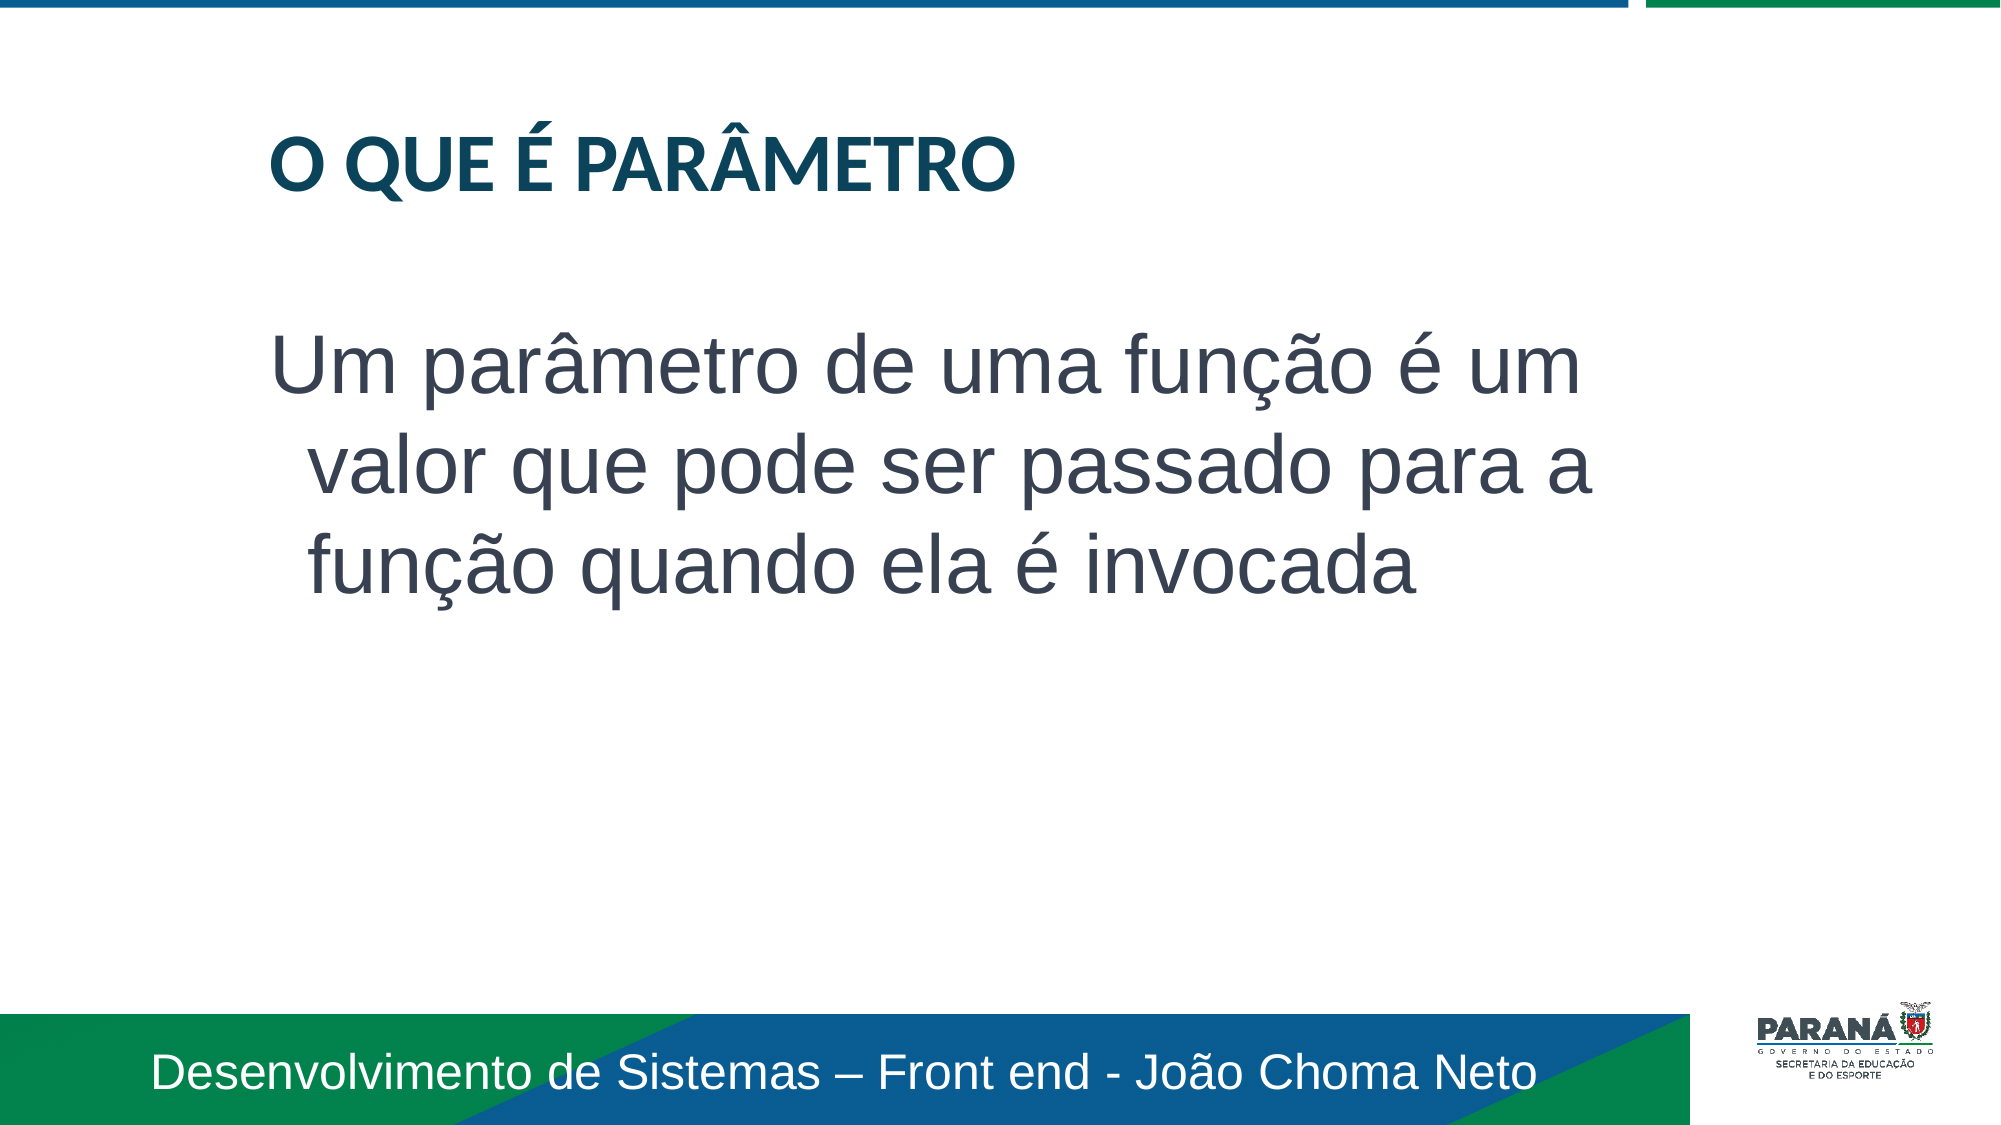

O QUE É PARÂMETRO
Um parâmetro de uma função é um valor que pode ser passado para a função quando ela é invocada